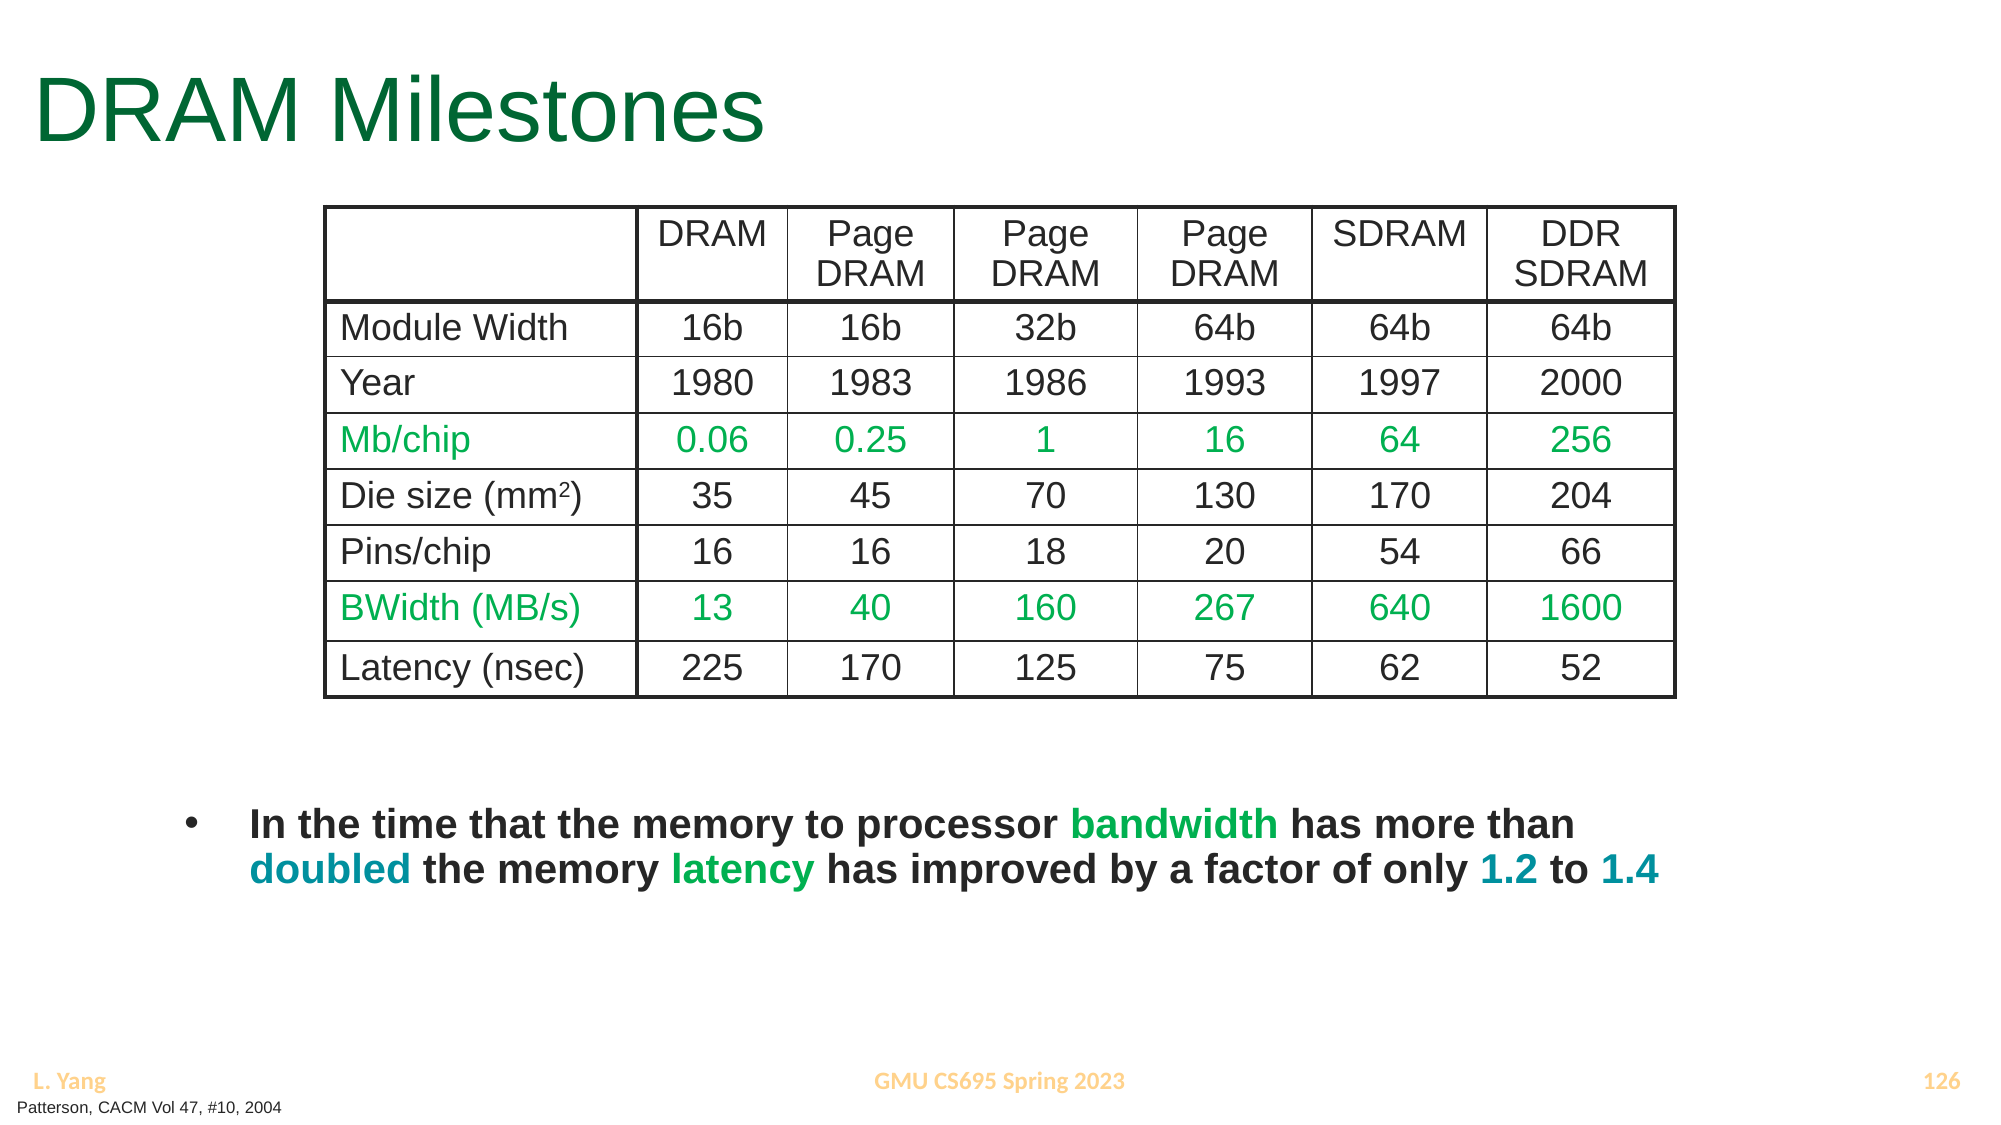

# DRAM Milestones

|  | DRAM | Page DRAM | Page DRAM | Page DRAM | SDRAM | DDR SDRAM |
| --- | --- | --- | --- | --- | --- | --- |
| Module Width | 16b | 16b | 32b | 64b | 64b | 64b |
| Year | 1980 | 1983 | 1986 | 1993 | 1997 | 2000 |
| Mb/chip | 0.06 | 0.25 | 1 | 16 | 64 | 256 |
| Die size (mm2) | 35 | 45 | 70 | 130 | 170 | 204 |
| Pins/chip | 16 | 16 | 18 | 20 | 54 | 66 |
| BWidth (MB/s) | 13 | 40 | 160 | 267 | 640 | 1600 |
| Latency (nsec) | 225 | 170 | 125 | 75 | 62 | 52 |
In the time that the memory to processor bandwidth has more than doubled the memory latency has improved by a factor of only 1.2 to 1.4

126
GMU CS695 Spring 2023
L. Yang
Patterson, CACM Vol 47, #10, 2004